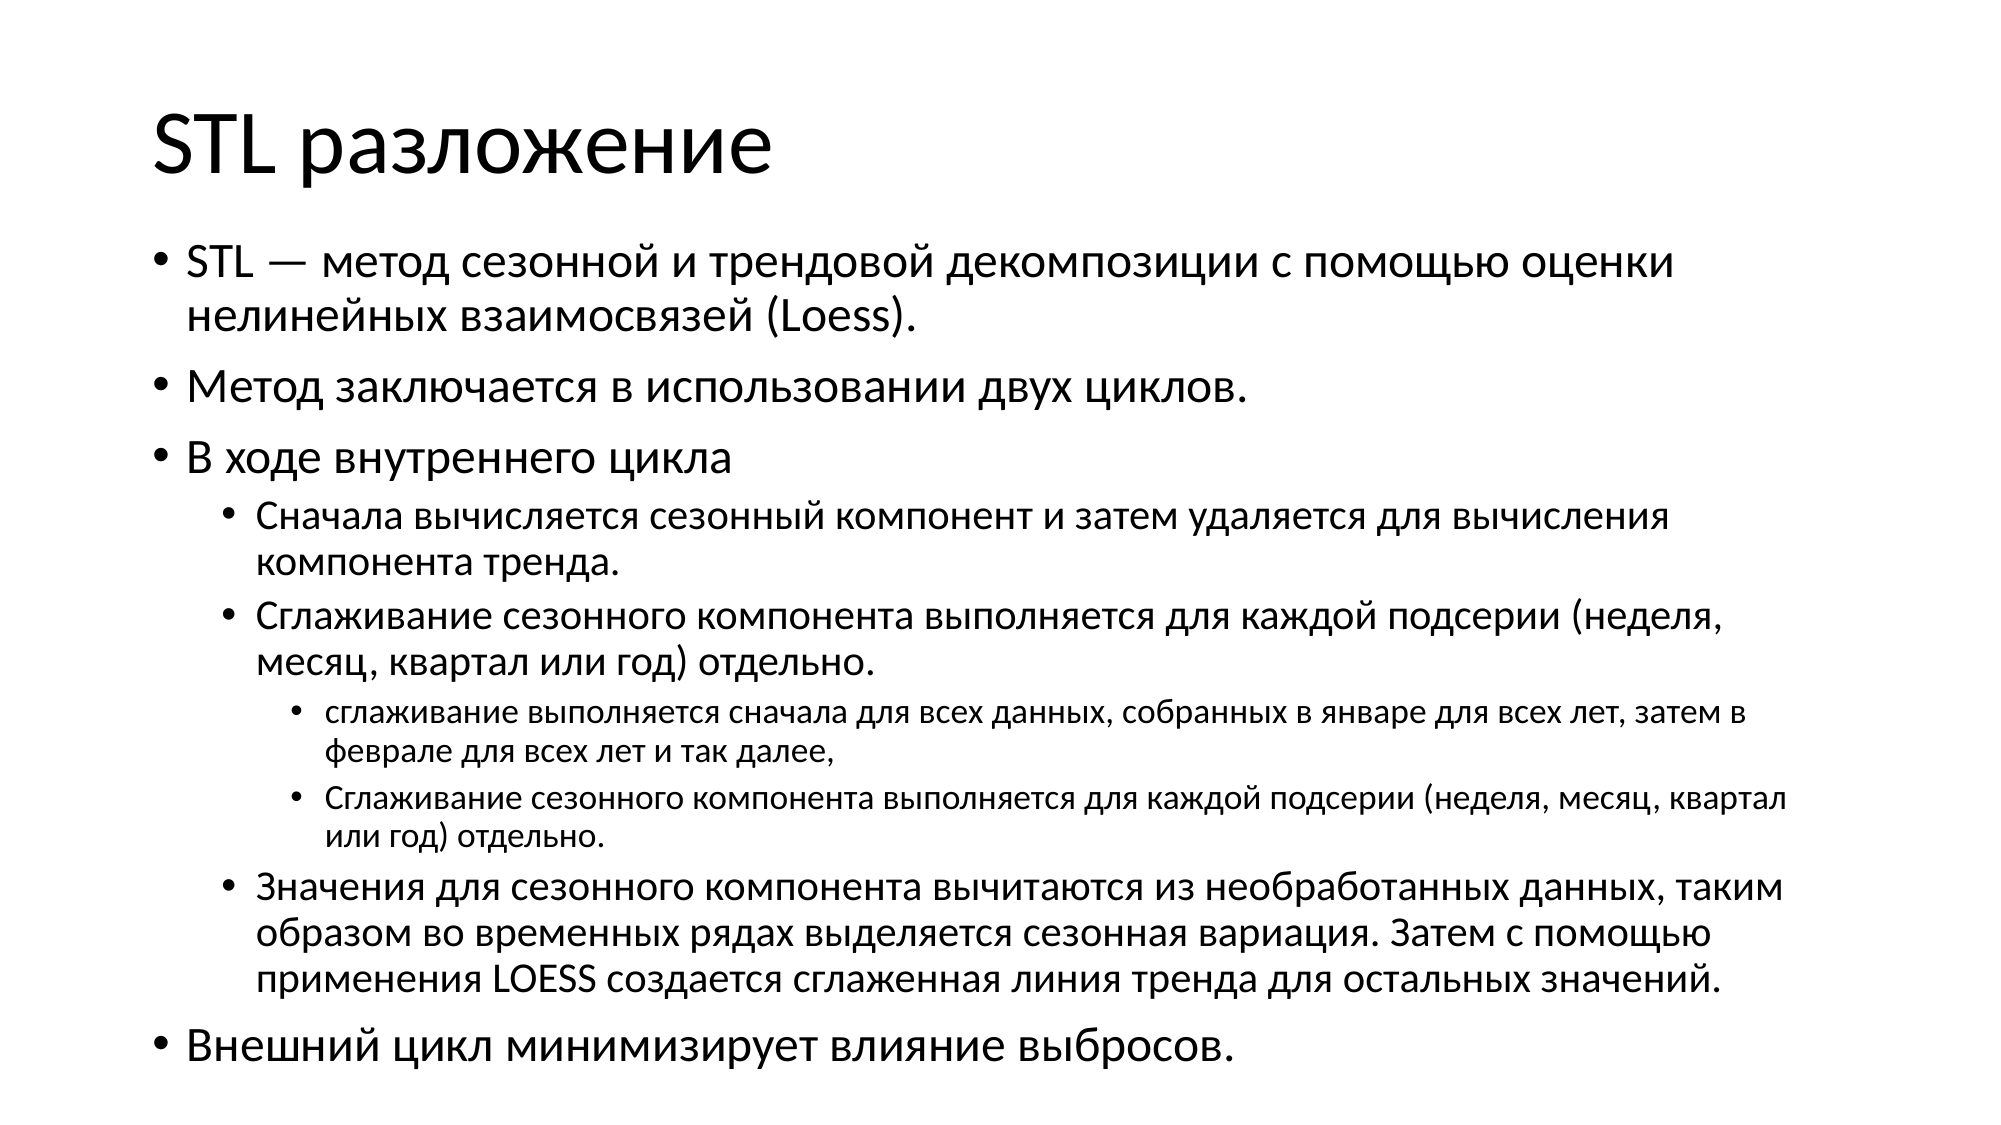

# STL разложение
STL — метод сезонной и трендовой декомпозиции с помощью оценки нелинейных взаимосвязей (Loess).
Метод заключается в использовании двух циклов.
В ходе внутреннего цикла
Сначала вычисляется сезонный компонент и затем удаляется для вычисления компонента тренда.
Сглаживание сезонного компонента выполняется для каждой подсерии (неделя, месяц, квартал или год) отдельно.
сглаживание выполняется сначала для всех данных, собранных в январе для всех лет, затем в феврале для всех лет и так далее,
Сглаживание сезонного компонента выполняется для каждой подсерии (неделя, месяц, квартал или год) отдельно.
Значения для сезонного компонента вычитаются из необработанных данных, таким образом во временных рядах выделяется сезонная вариация. Затем с помощью применения LOESS создается сглаженная линия тренда для остальных значений.
Внешний цикл минимизирует влияние выбросов.